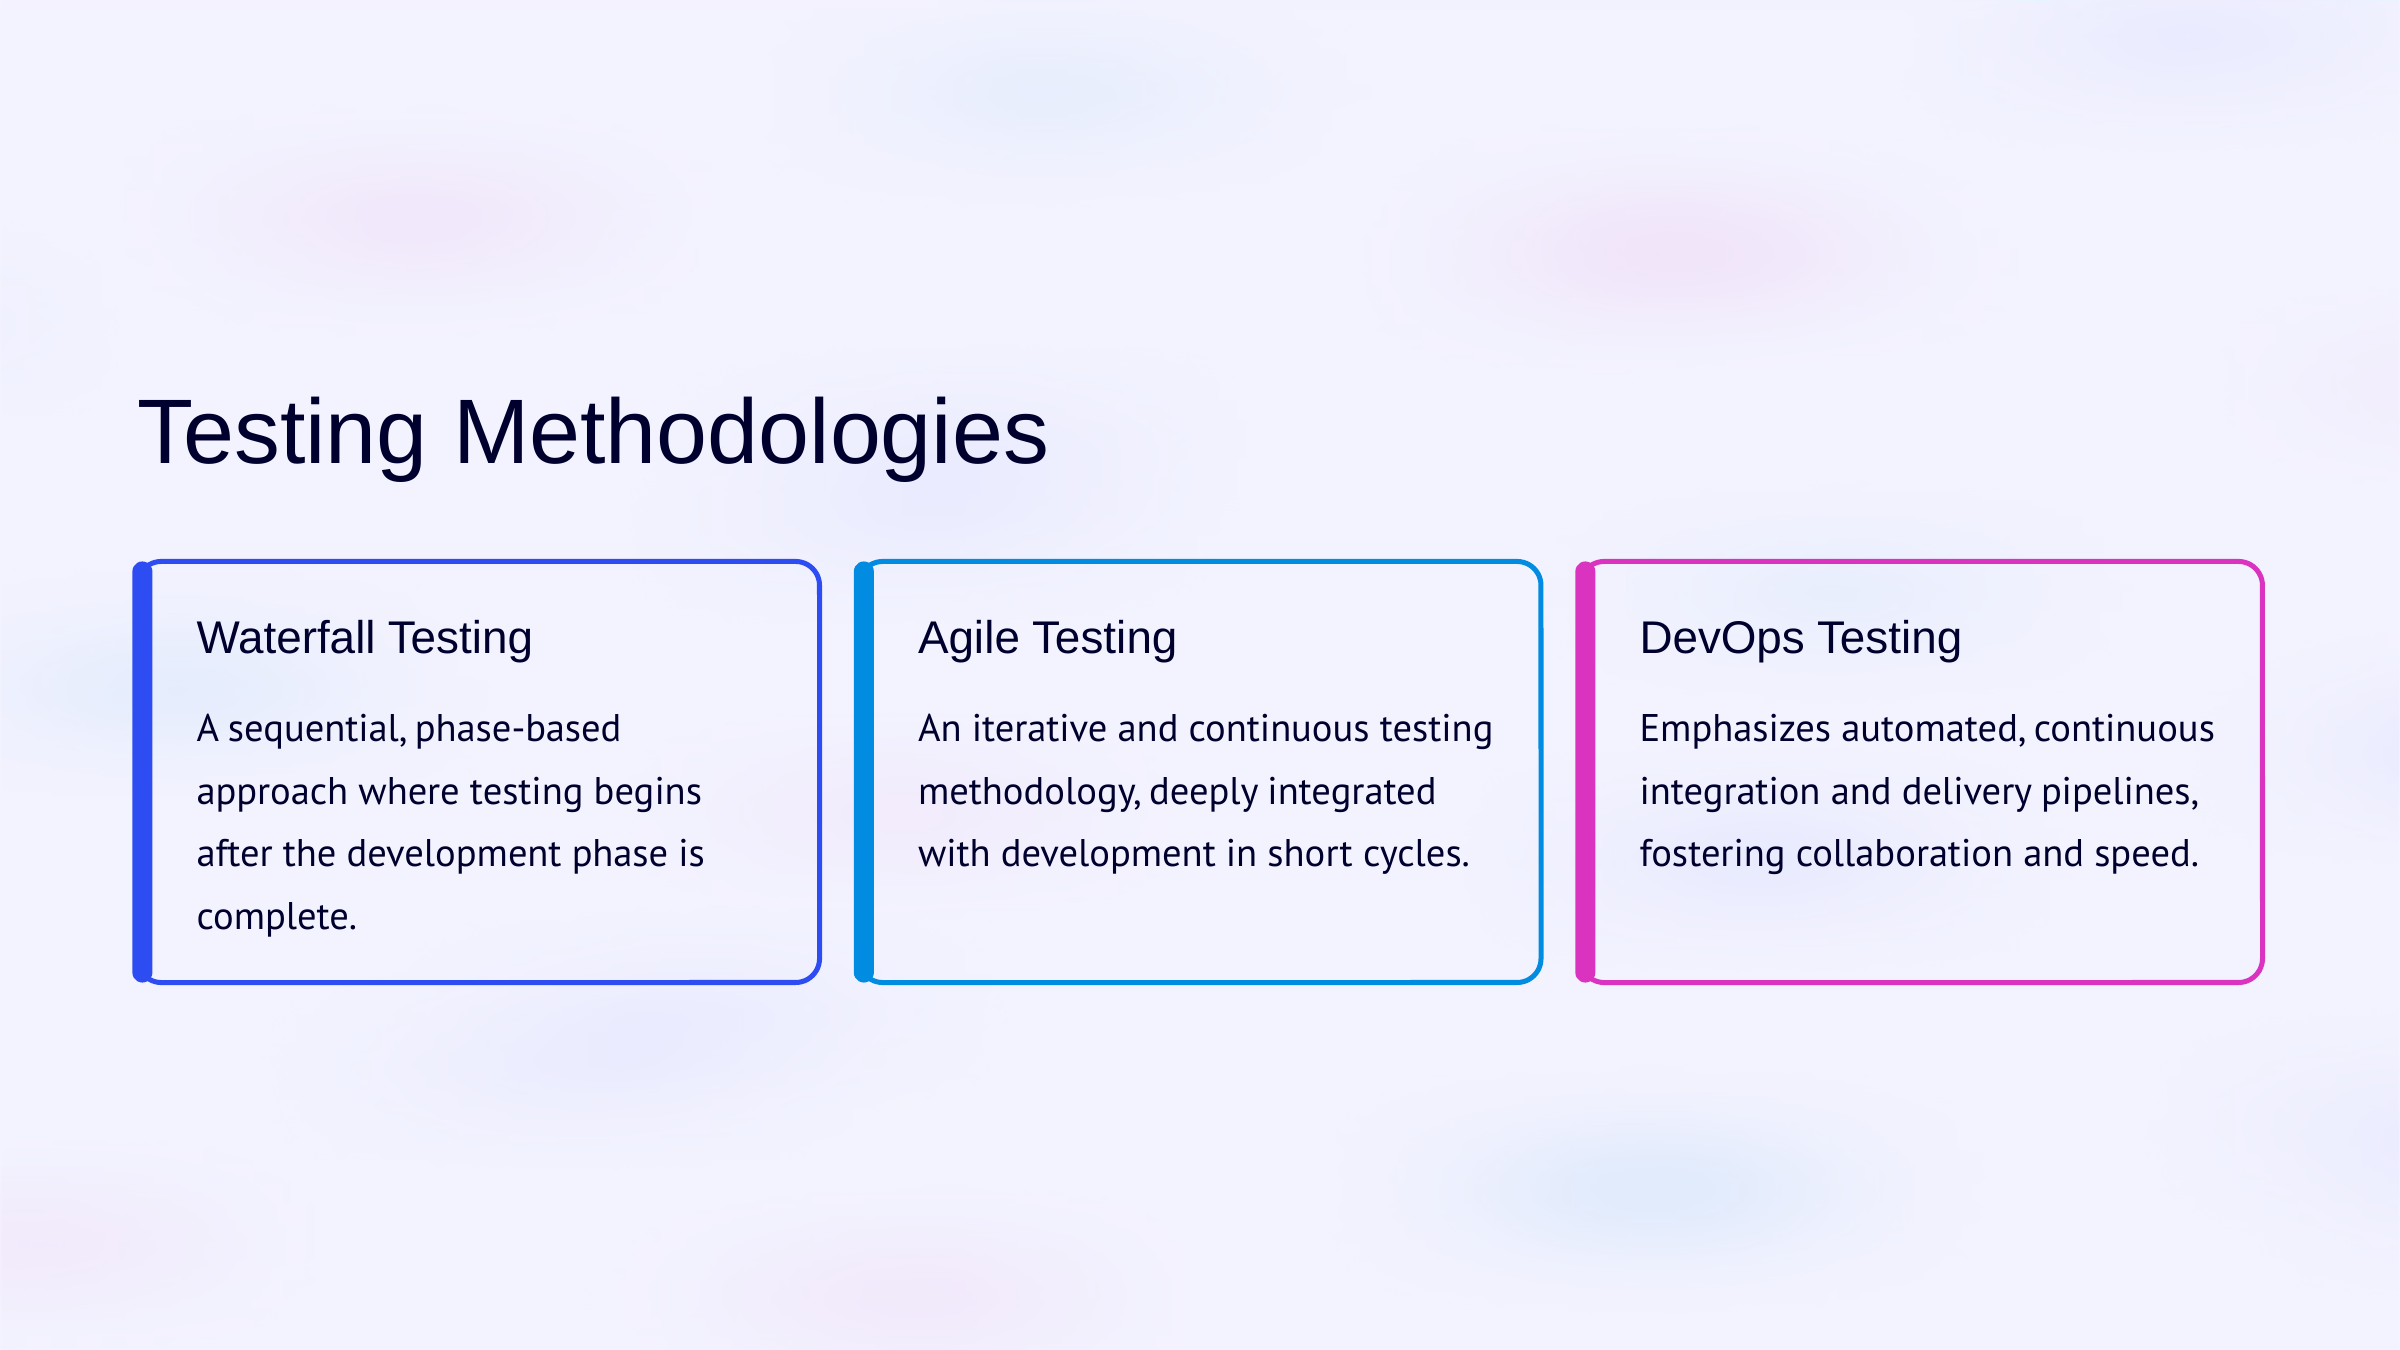

Testing Methodologies

Waterfall Testing
Agile Testing
DevOps Testing
A sequential, phase-based approach where testing begins after the development phase is complete.
An iterative and continuous testing methodology, deeply integrated with development in short cycles.
Emphasizes automated, continuous integration and delivery pipelines, fostering collaboration and speed.